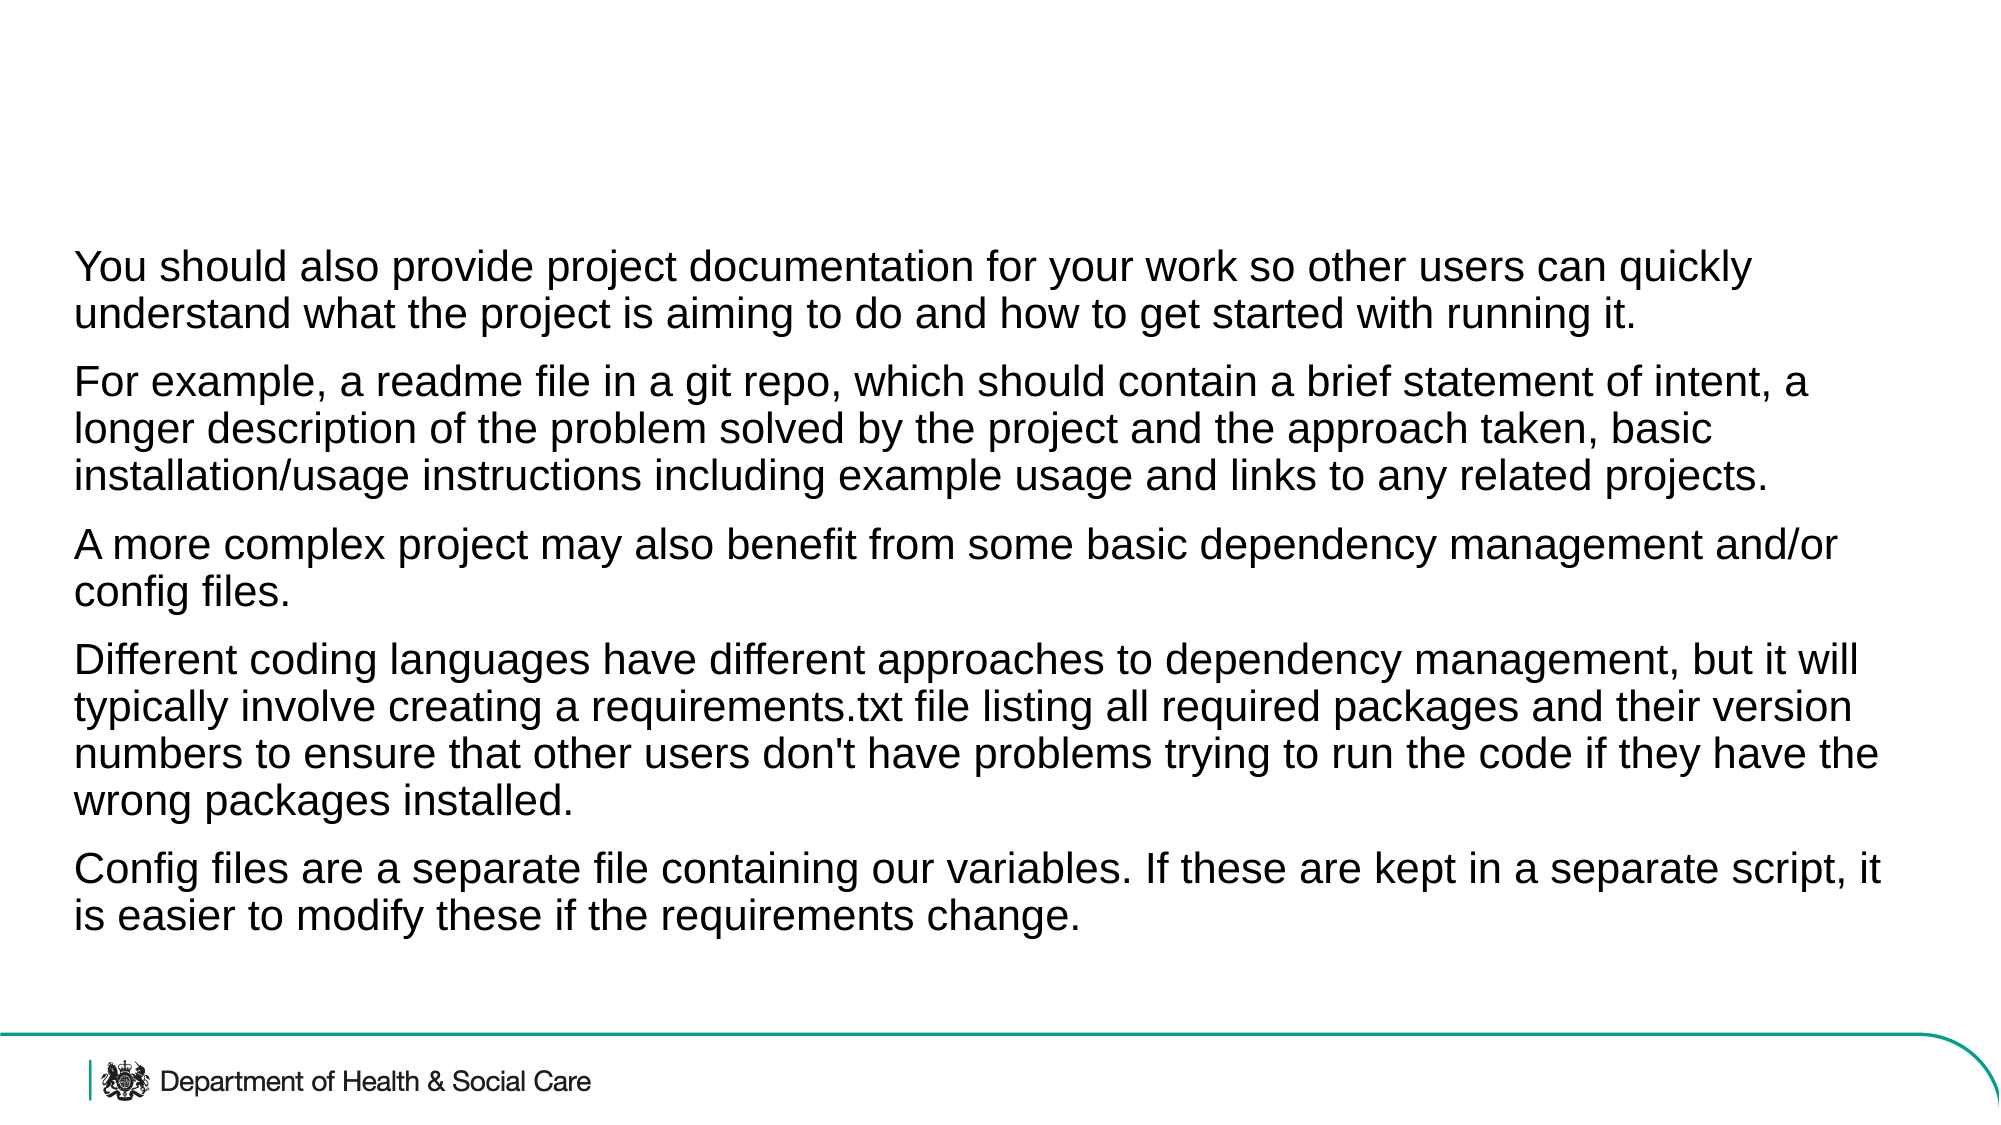

#
You should also provide project documentation for your work so other users can quickly understand what the project is aiming to do and how to get started with running it.
For example, a readme file in a git repo, which should contain a brief statement of intent, a longer description of the problem solved by the project and the approach taken, basic installation/usage instructions including example usage and links to any related projects.
A more complex project may also benefit from some basic dependency management and/or config files.
Different coding languages have different approaches to dependency management, but it will typically involve creating a requirements.txt file listing all required packages and their version numbers to ensure that other users don't have problems trying to run the code if they have the wrong packages installed.
Config files are a separate file containing our variables. If these are kept in a separate script, it is easier to modify these if the requirements change.